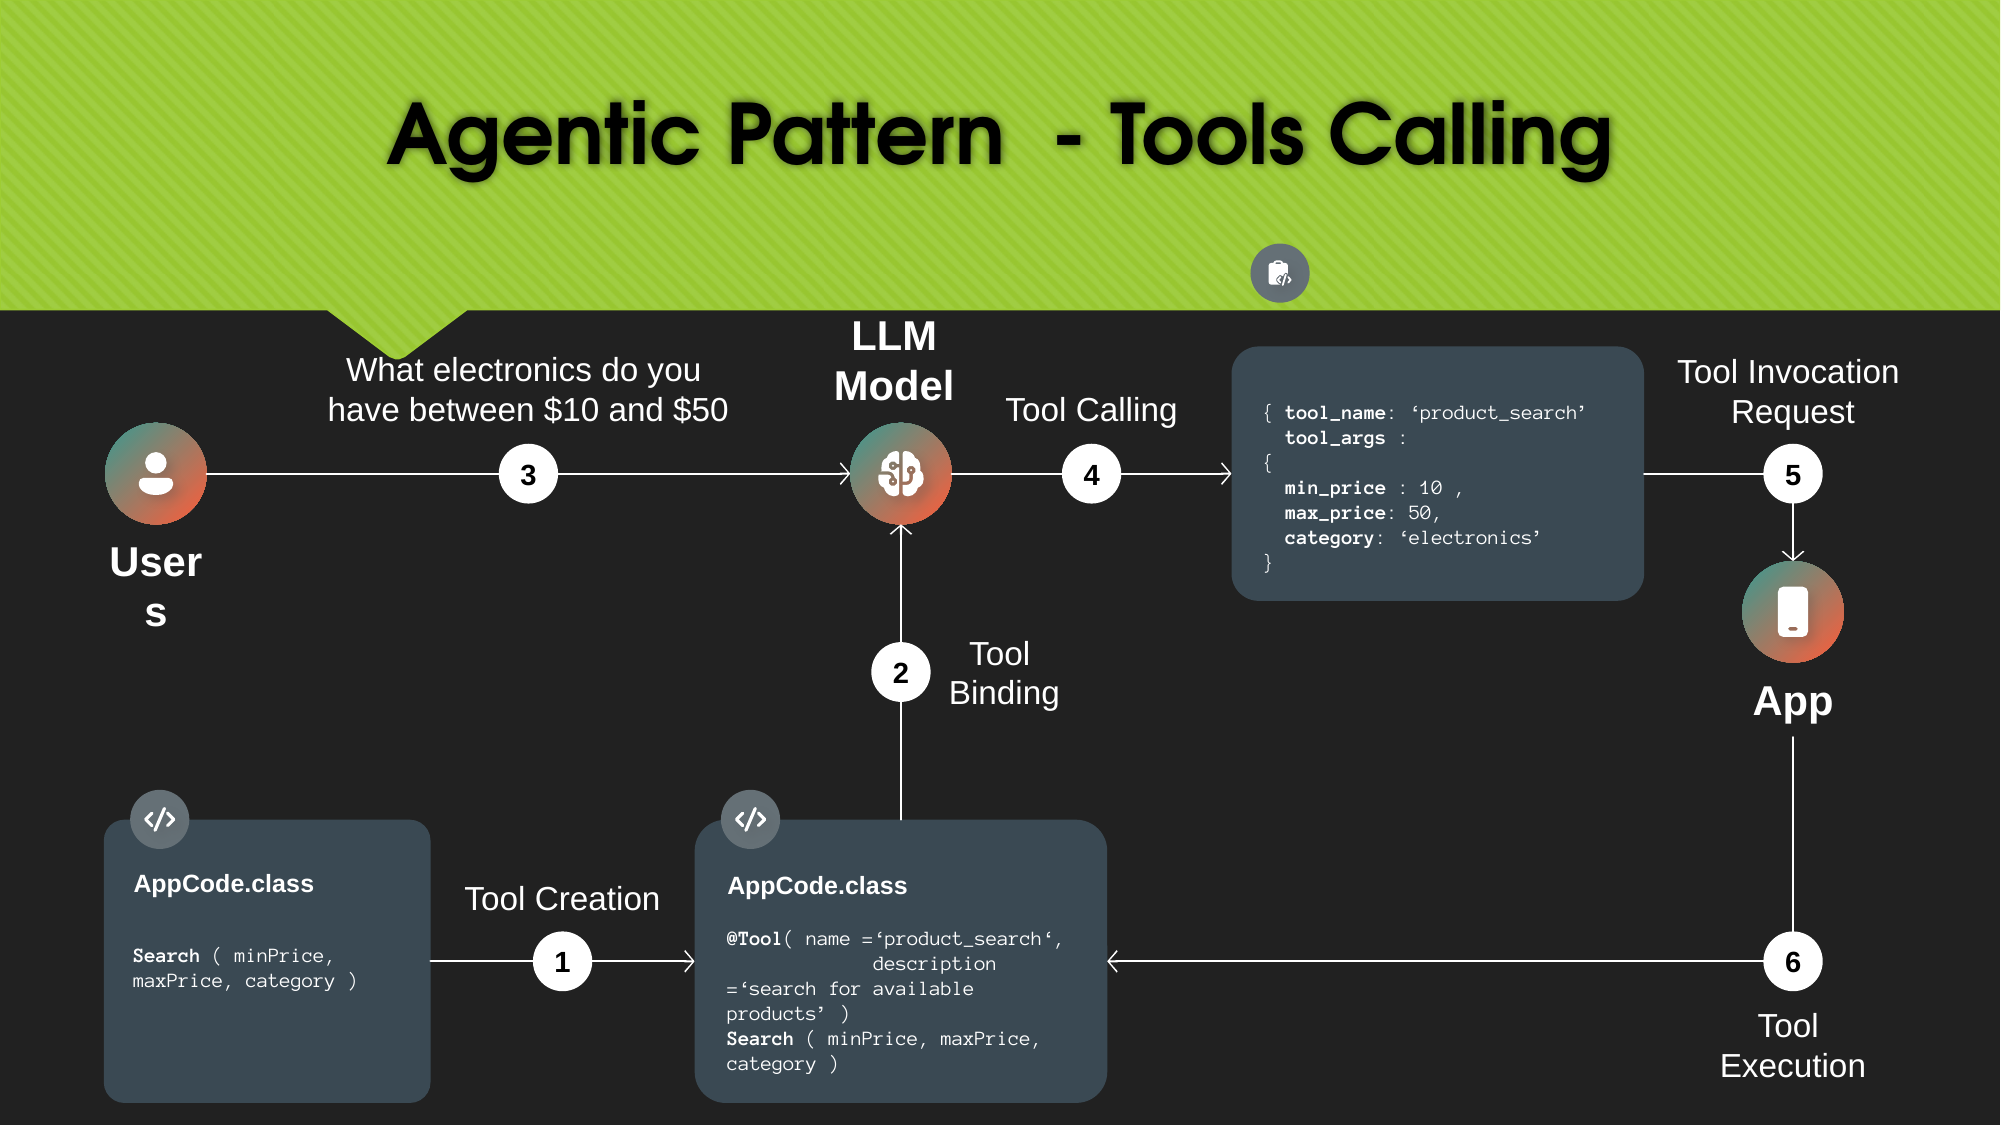

# Agentic Pattern  - Tools Calling

LLM Model

{ tool_name: ‘product_search’
  tool_args :
{
  min_price : 10 ,
  max_price: 50,
  category: ‘electronics’
}
What electronics do you
have between $10 and $50
Tool Invocation
Request
Tool Calling

3
4
5

Users

Tool
Binding
2
App

AppCode.class

Search ( minPrice, maxPrice, category )
AppCode.class

@Tool( name =‘product_search‘,
             description =‘search for available products’ )
Search ( minPrice, maxPrice, category )

Tool Creation
1
6
Tool
Execution